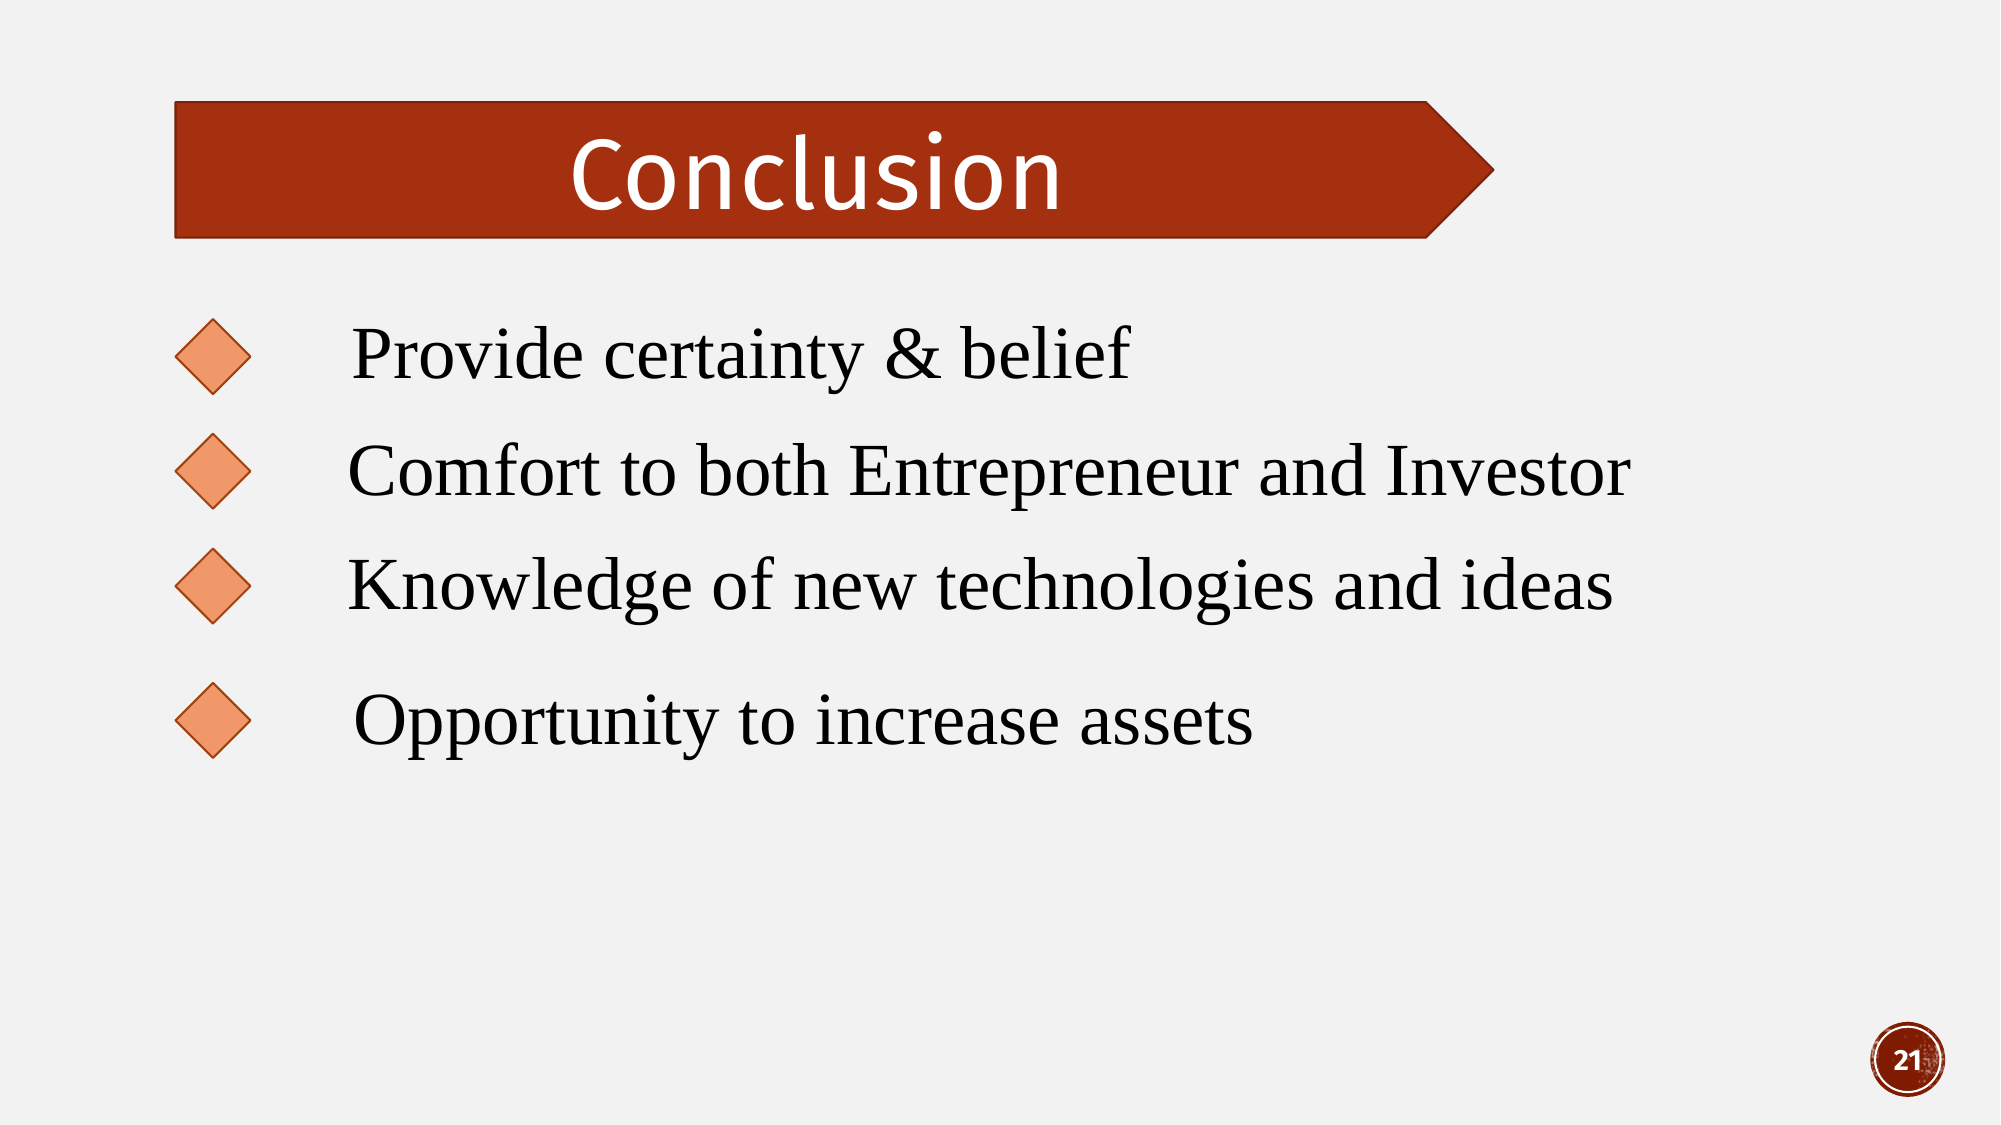

Conclusion
Provide certainty & belief

Comfort to both Entrepreneur and Investor

Knowledge of new technologies and ideas

Opportunity to increase assets

21